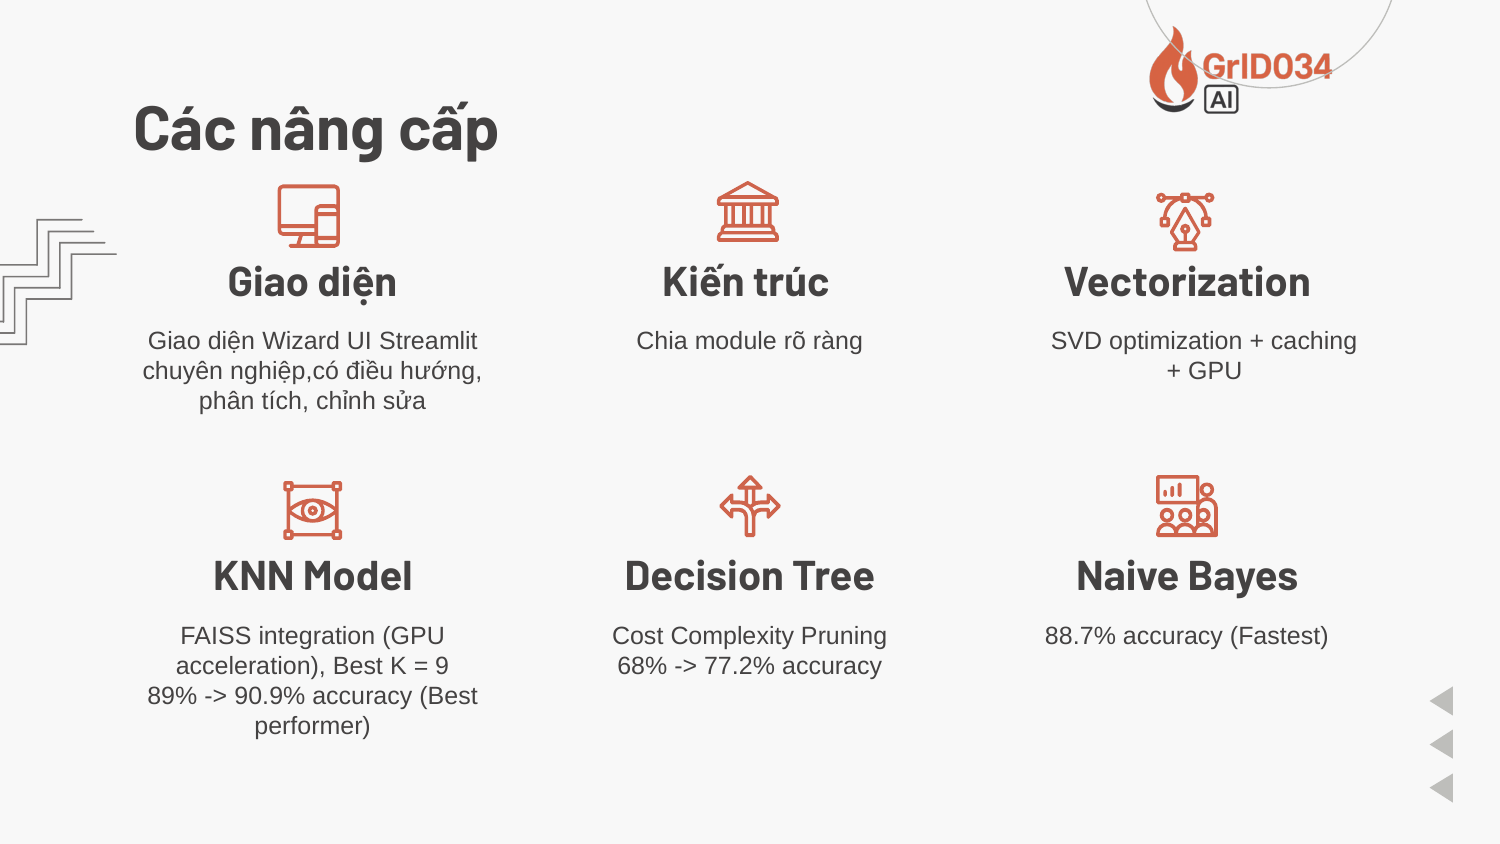

# Các nâng cấp

Giao diện
Kiến trúc
Vectorization
Giao diện Wizard UI Streamlit chuyên nghiệp,có điều hướng, phân tích, chỉnh sửa
Chia module rõ ràng
SVD optimization + caching
+ GPU

KNN Model
Decision Tree
Naive Bayes
FAISS integration (GPU acceleration), Best K = 9
89% -> 90.9% accuracy (Best performer)
Cost Complexity Pruning
68% -> 77.2% accuracy
88.7% accuracy (Fastest)